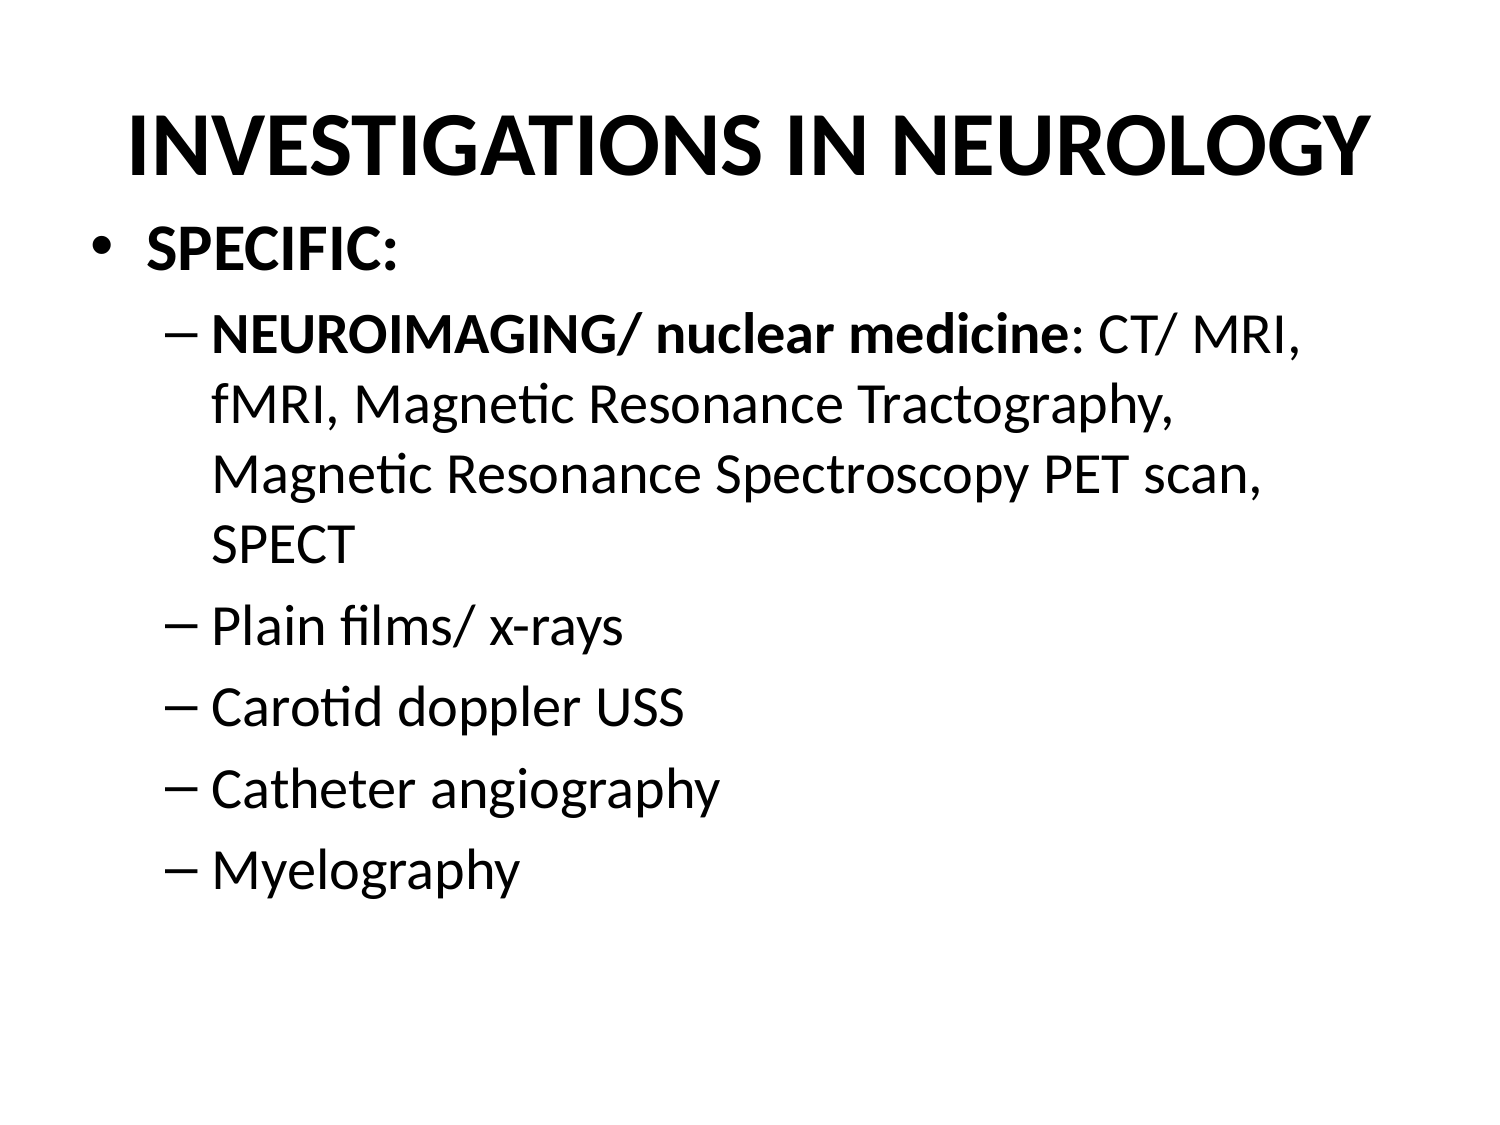

# INVESTIGATIONS IN NEUROLOGY
SPECIFIC:
NEUROIMAGING/ nuclear medicine: CT/ MRI, fMRI, Magnetic Resonance Tractography, Magnetic Resonance Spectroscopy PET scan, SPECT
Plain films/ x-rays
Carotid doppler USS
Catheter angiography
Myelography